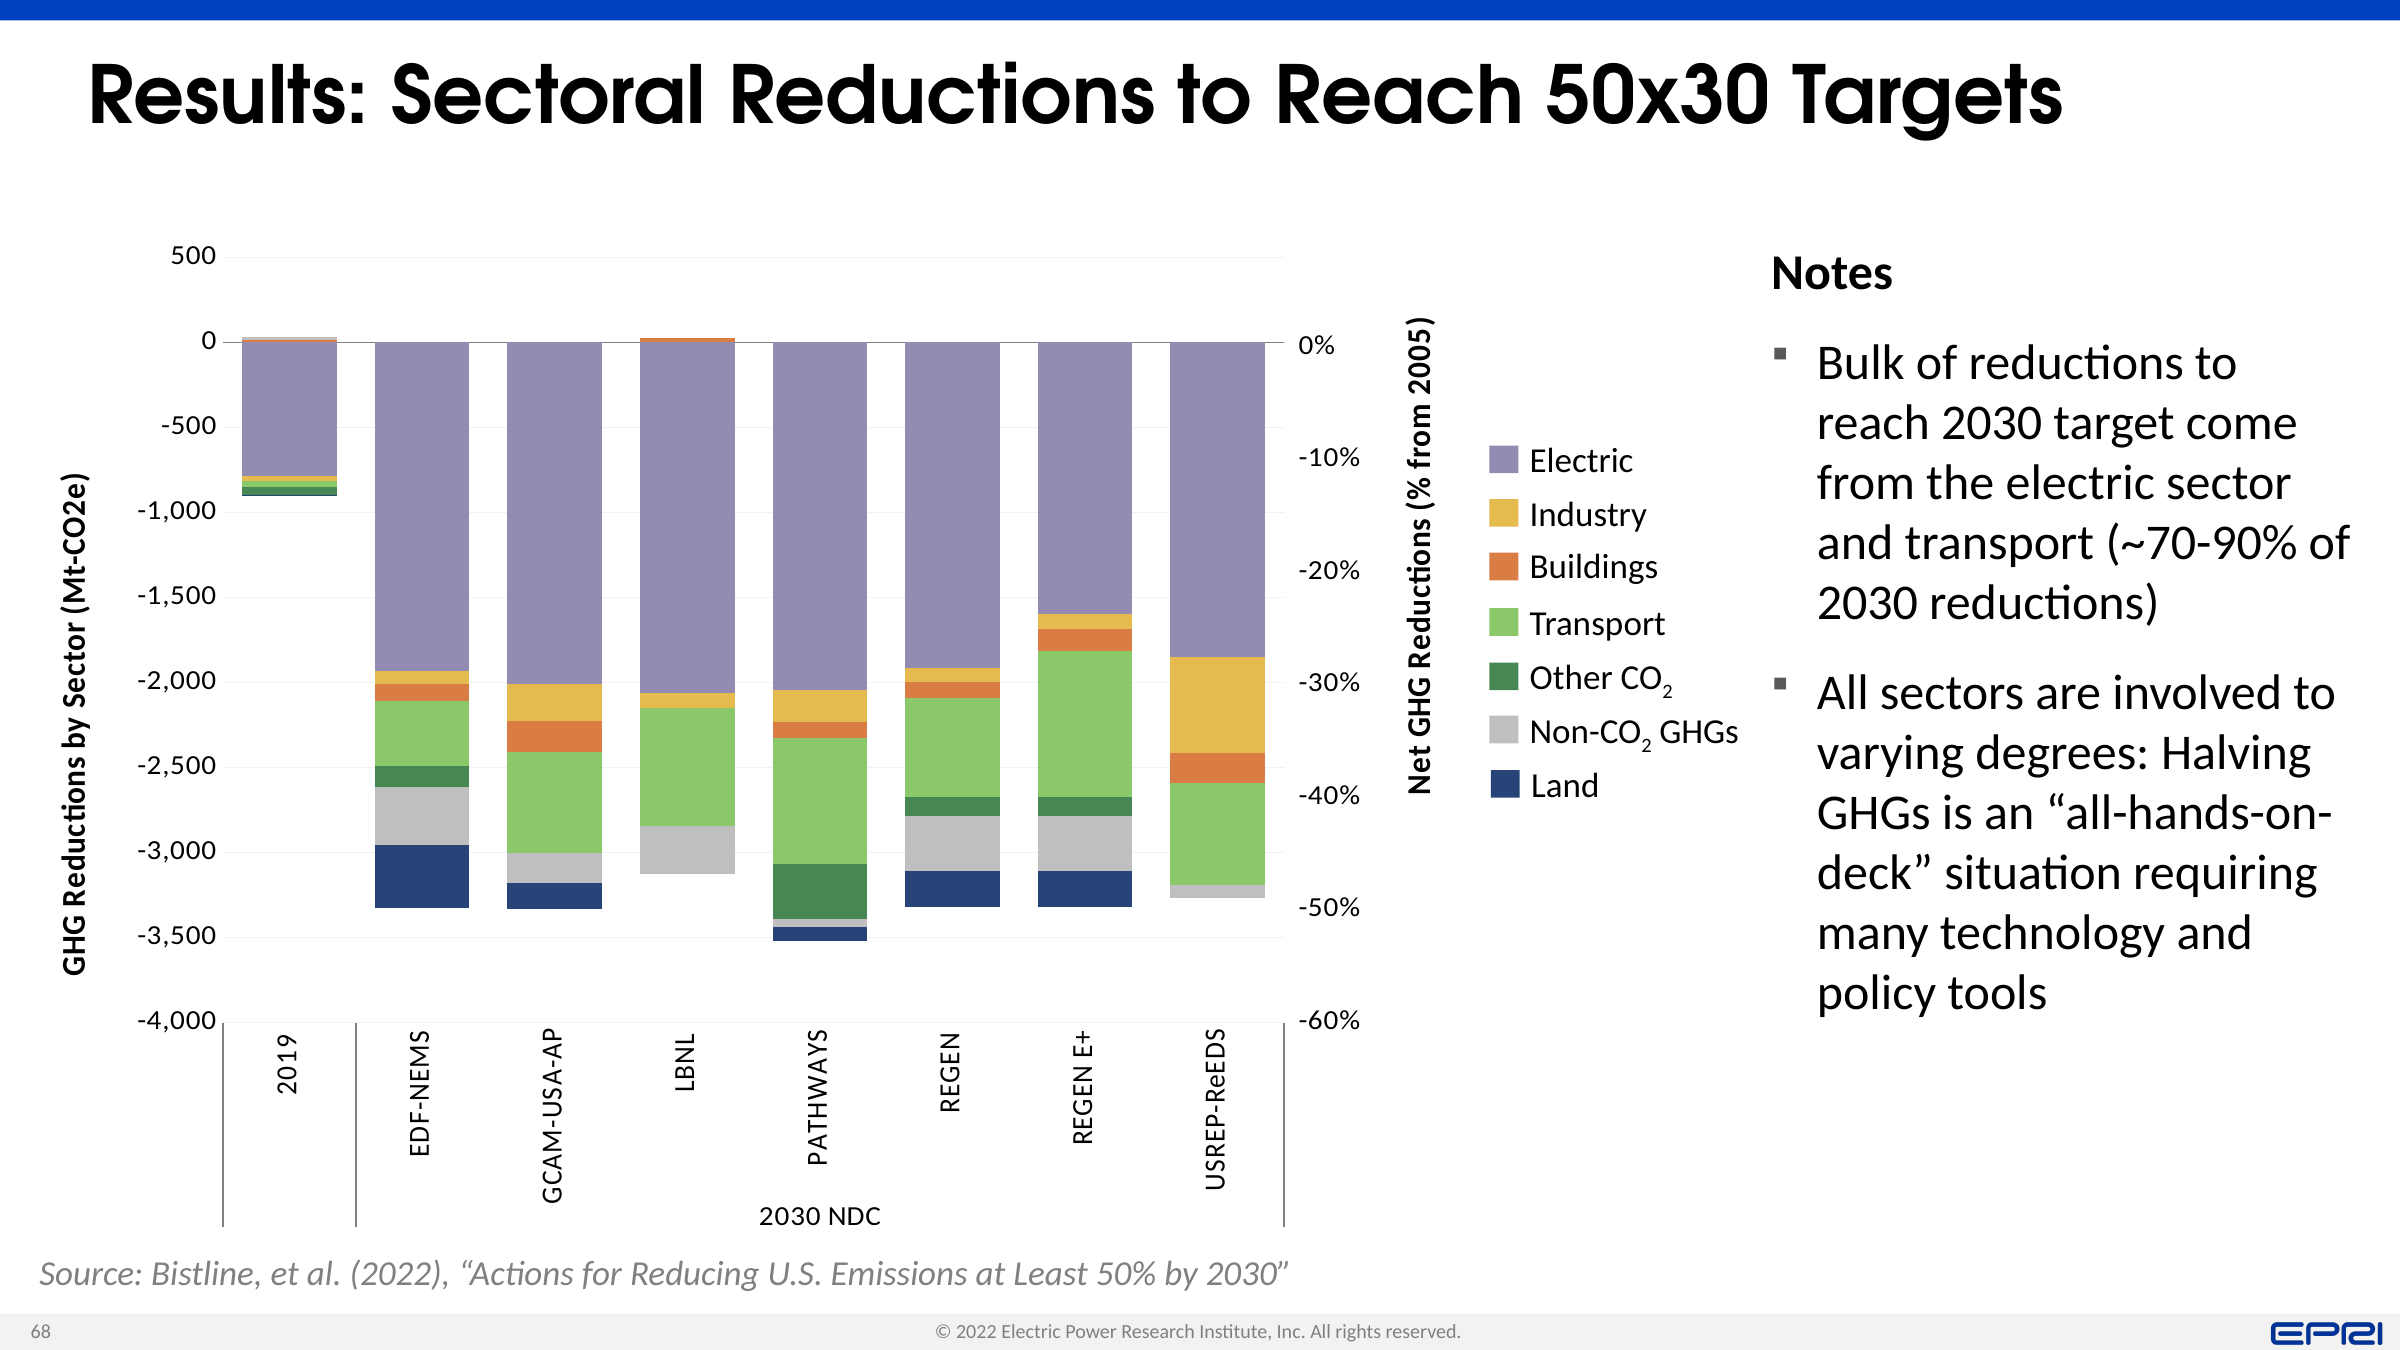

# Results: Sectoral Reductions to Reach 50x30 Targets
Electric

Industry

Buildings

Transport

Other CO2

Non-CO2 GHGs

Land

### Chart

| Category | Electric | Industry | Buildings | Transport | Other CO2 | Non-CO2 GHG | Sink |  |
|---|---|---|---|---|---|---|---|---|
| 2019 | -782.0999999999999 | -32.07512027491407 | 17.299999999999955 | -33.97646598905385 | -47.85368022823042 | 14.019415334985979 | -1.1745629870159746 | -0.1304993609871203 |
| EDF-NEMS | -1929.037488417859 | -79.1515030366171 | -99.41779699999995 | -380.51414046060995 | -123.16643719975679 | -343.39033350894545 | -373.16144651354887 | -0.5015599222977153 |
| GCAM-USA-AP | -2006.0 | -220.62147329675986 | -178.79999999999995 | -599.0999999999999 | None | -173.00955732733996 | -152.947160799264 | -0.5019576696918873 |
| LBNL | -2059.0 | -88.62147329675986 | 26.200000000000045 | -694.0999999999999 | None | -285.50955732733996 | None | -0.4673762205628069 |
| PATHWAYS | -2044.0 | -186.10000000000002 | -96.79999999999995 | -738.0999999999999 | -327.5214732967599 | -44.50955732733996 | -81.947160799264 | -0.5303677103222636 |
| REGEN | -1916.2069999999999 | -79.79815986959295 | -93.72903053822756 | -583.0191249234144 | -110.88036832418999 | -322.12738933183505 | -211.947160799264 | -0.5000330277008483 |
| REGEN E+ | -1598.421 | -85.89545792567208 | -132.7261370605192 | -857.5695117088621 | -110.88036832418999 | -322.12738933183505 | -211.947160799264 | -0.5003131780359651 |
| USREP-ReEDS | -1846.74357 | -564.5471342967599 | -180.50876199999993 | -595.9458669999999 | None | -80.85717881533014 | None | -0.4926319903111687 |
Notes
Bulk of reductions to reach 2030 target come from the electric sector and transport (~70-90% of 2030 reductions)
All sectors are involved to varying degrees: Halving GHGs is an “all-hands-on-deck” situation requiring many technology and policy tools
Source: Bistline, et al. (2022), “Actions for Reducing U.S. Emissions at Least 50% by 2030”